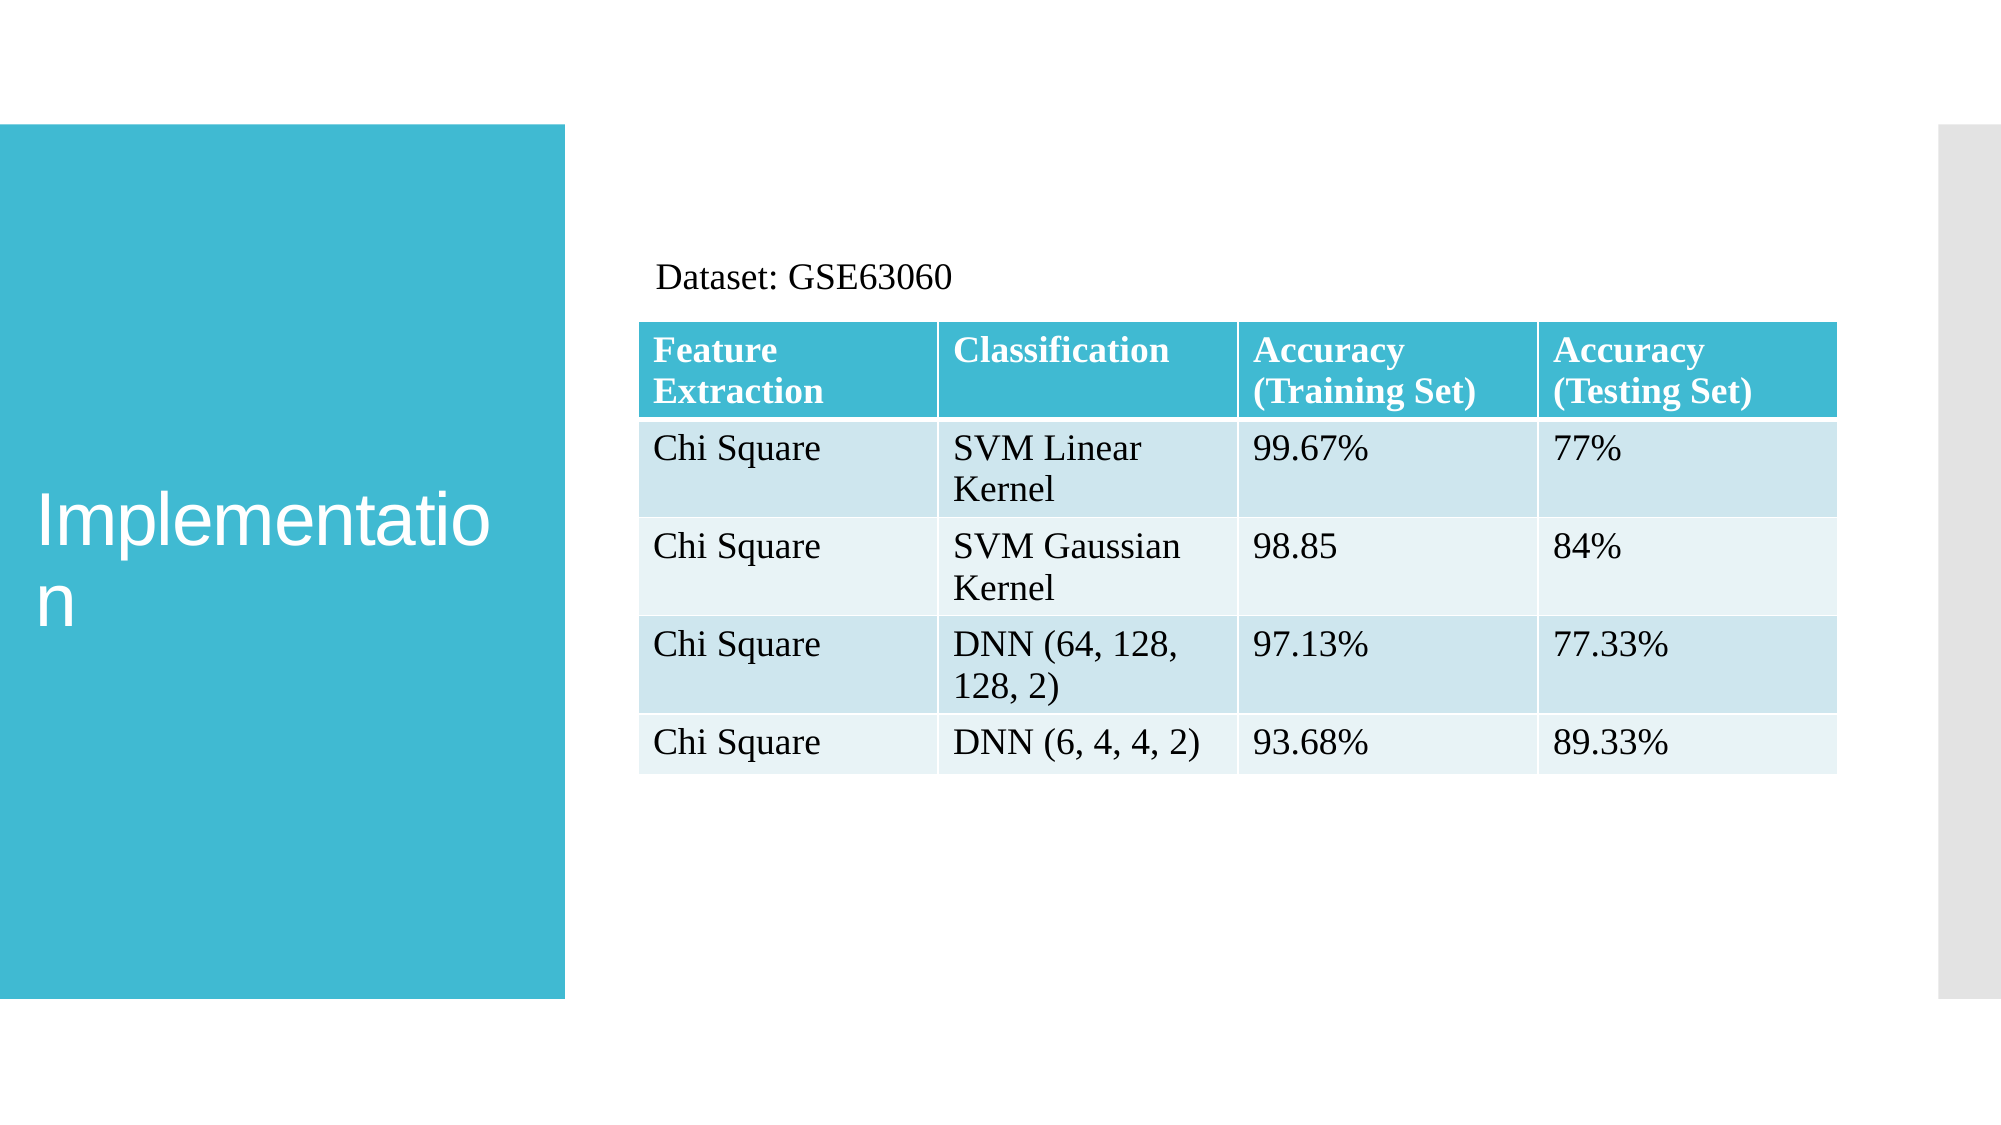

# Implementation
Dataset: GSE63060
| Feature Extraction | Classification | Accuracy (Training Set) | Accuracy (Testing Set) |
| --- | --- | --- | --- |
| Chi Square | SVM Linear Kernel | 99.67% | 77% |
| Chi Square | SVM Gaussian Kernel | 98.85 | 84% |
| Chi Square | DNN (64, 128, 128, 2) | 97.13% | 77.33% |
| Chi Square | DNN (6, 4, 4, 2) | 93.68% | 89.33% |